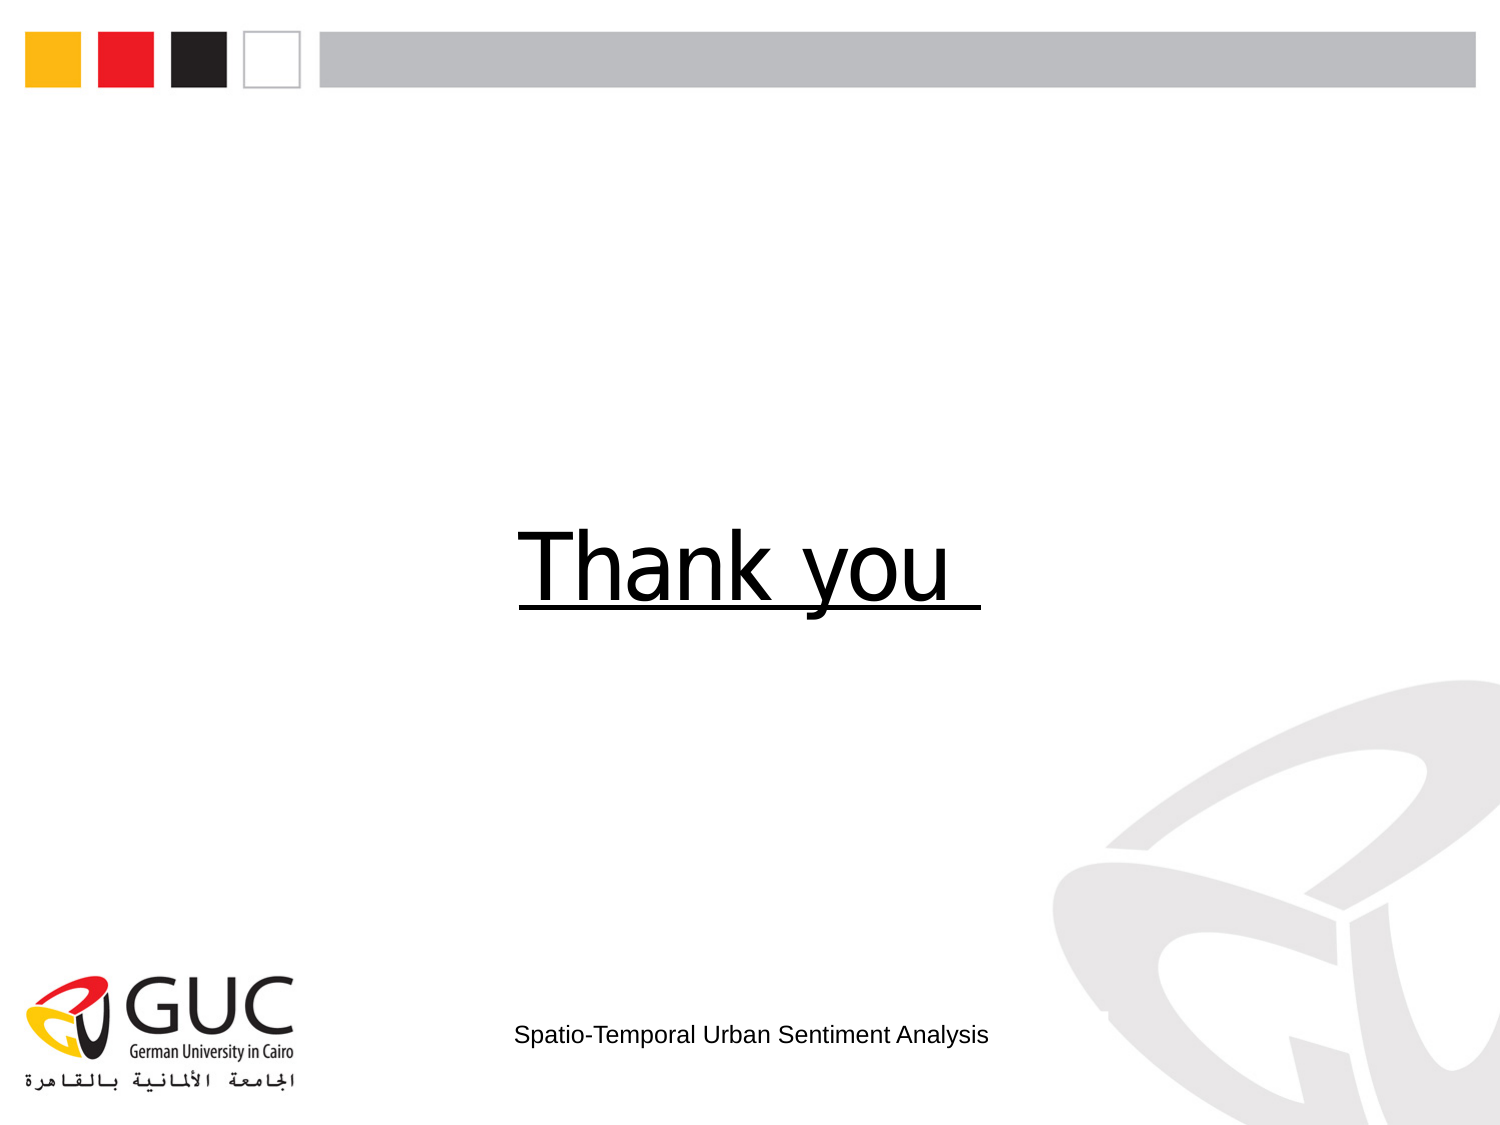

Thank you

Spatio-Temporal Urban Sentiment Analysis
34